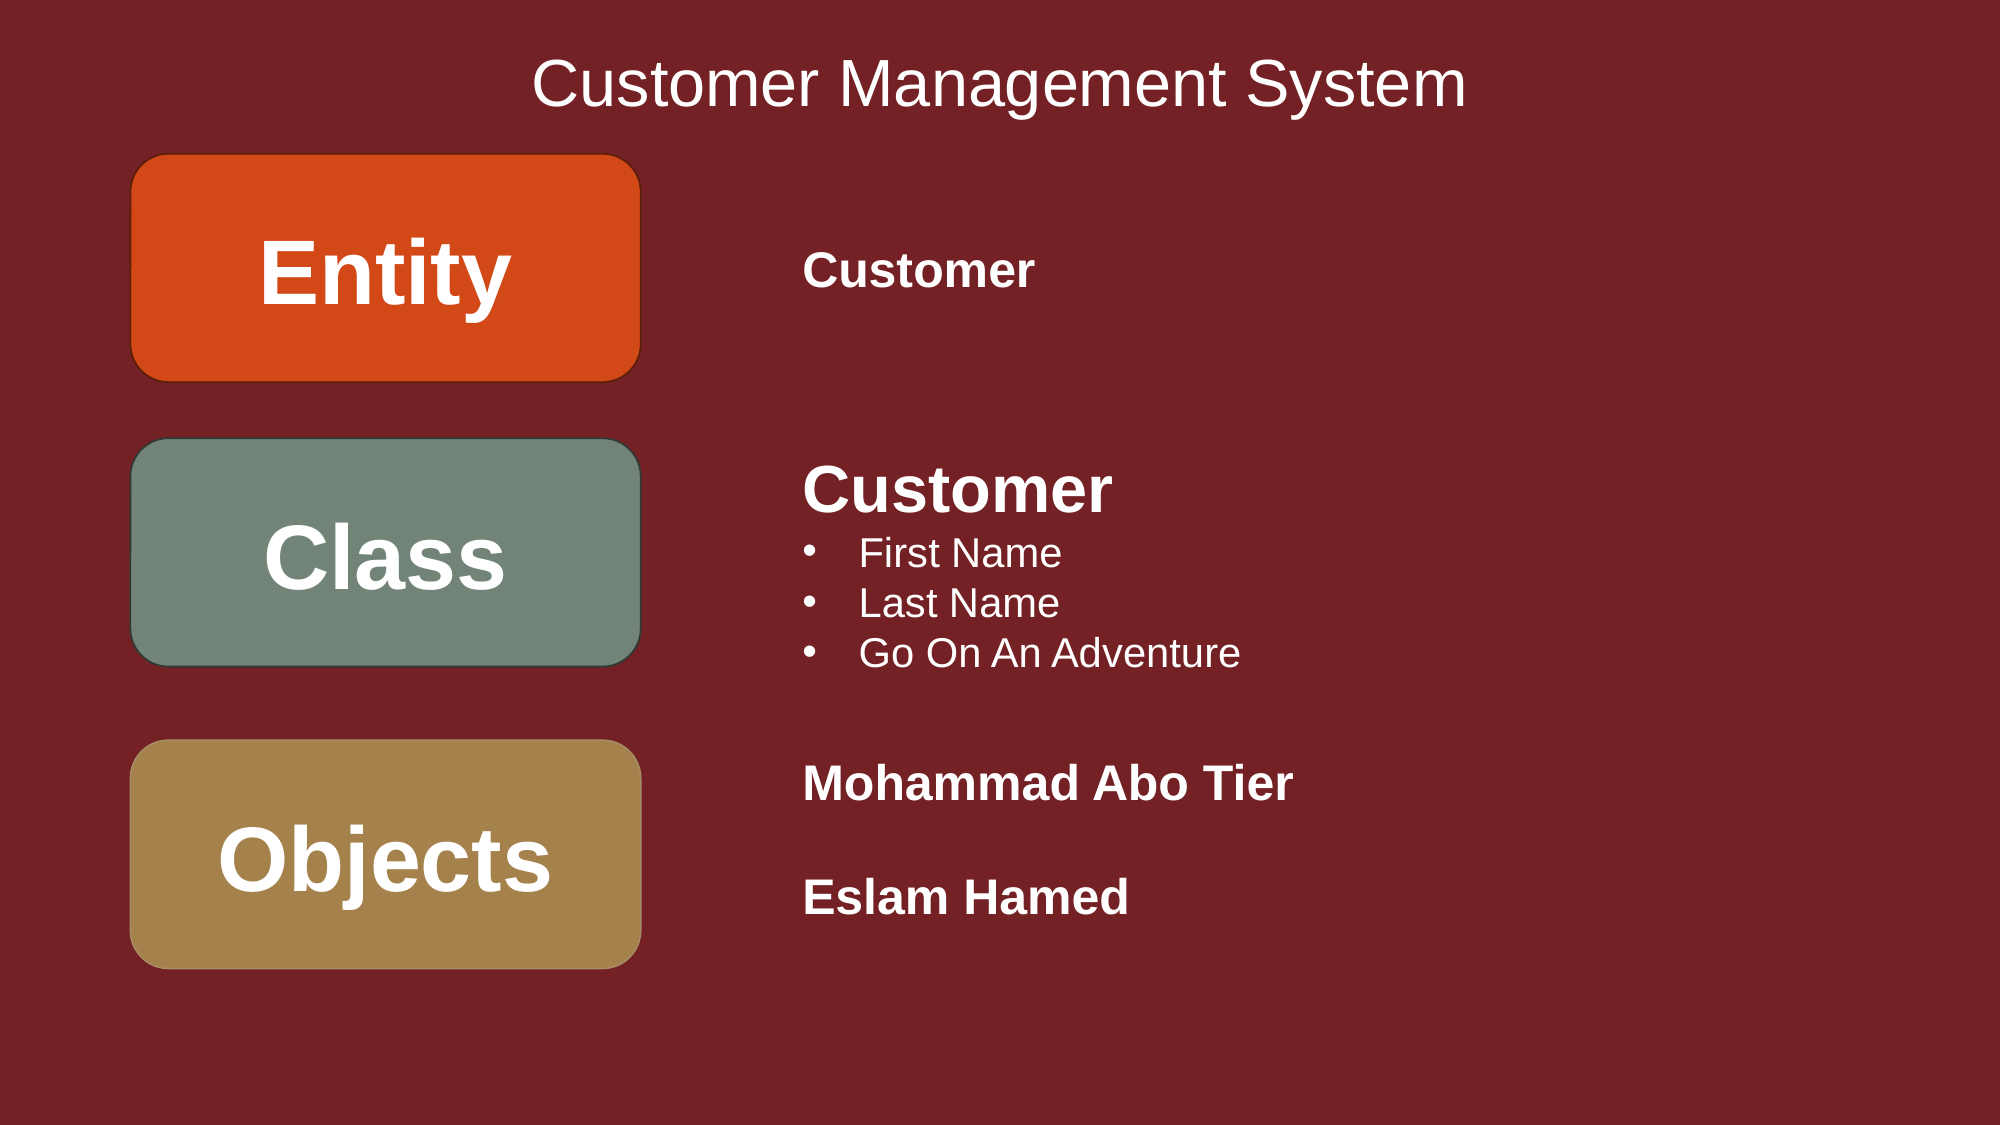

Customer Management System
Entity
Customer
Class
Customer
First Name
Last Name
Go On An Adventure
Objects
Mohammad Abo Tier
Eslam Hamed